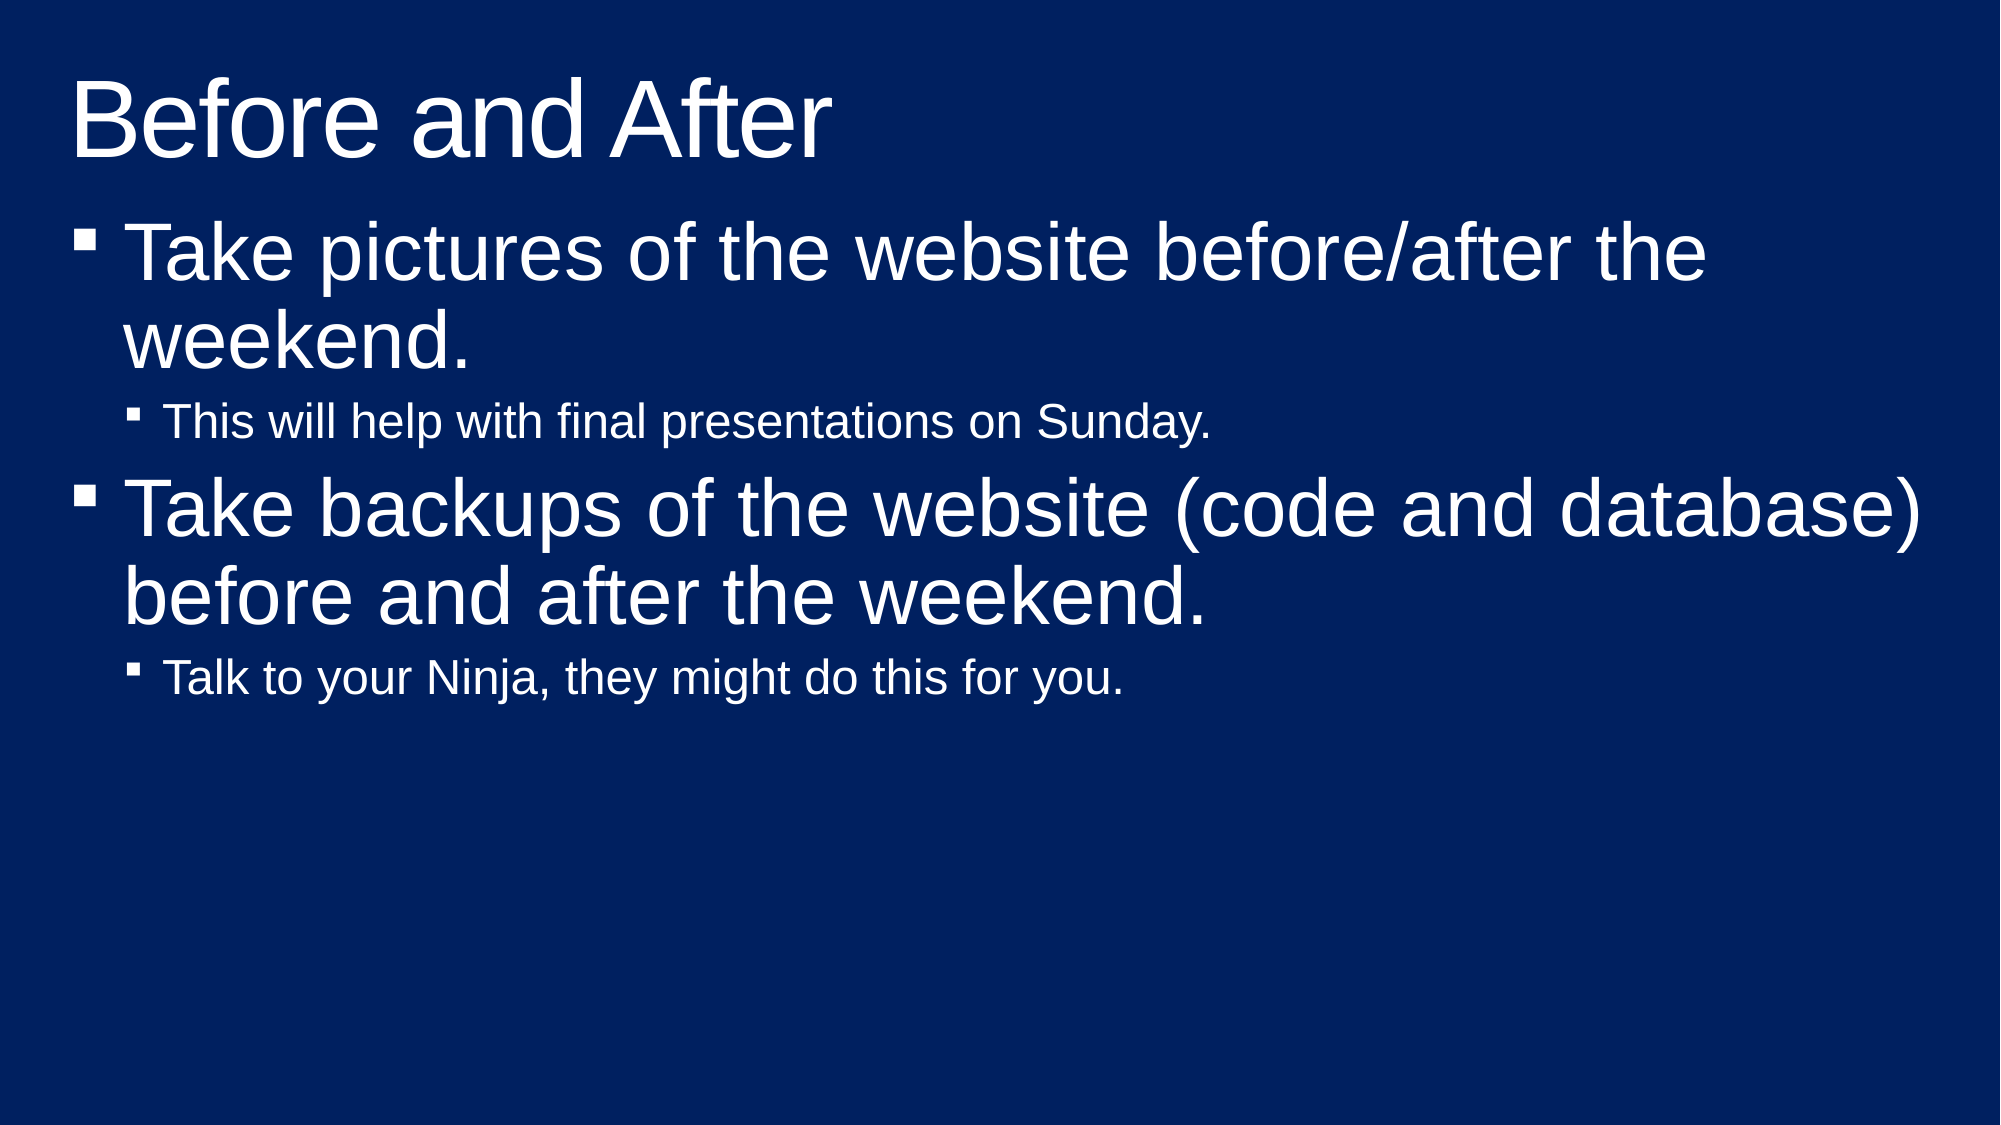

# Before and After
Take pictures of the website before/after the weekend.
This will help with final presentations on Sunday.
Take backups of the website (code and database) before and after the weekend.
Talk to your Ninja, they might do this for you.